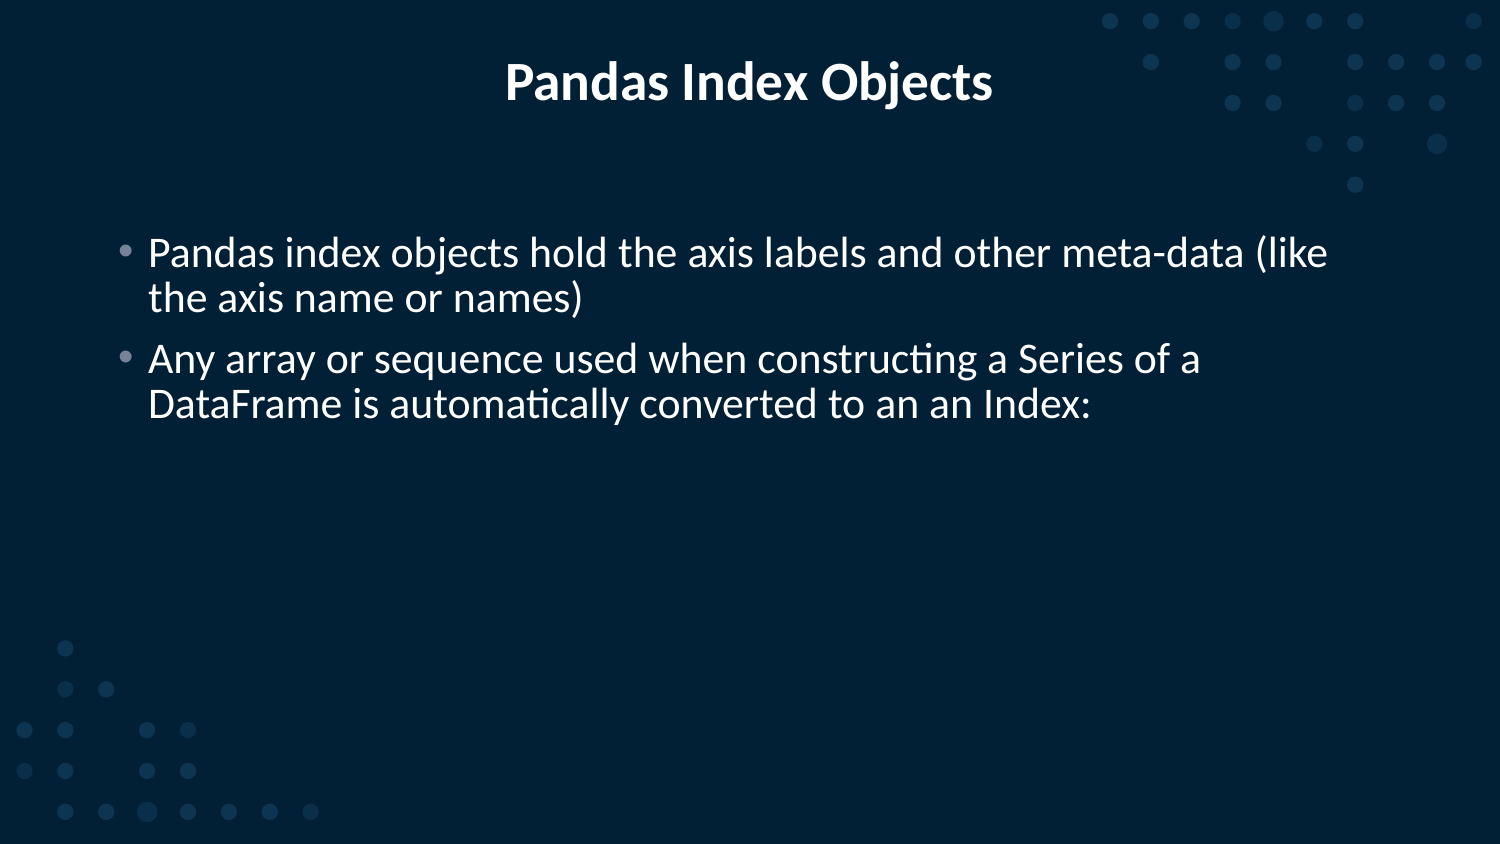

# Pandas Index Objects

Pandas index objects hold the axis labels and other meta-data (like the axis name or names)
Any array or sequence used when constructing a Series of a DataFrame is automatically converted to an an Index: